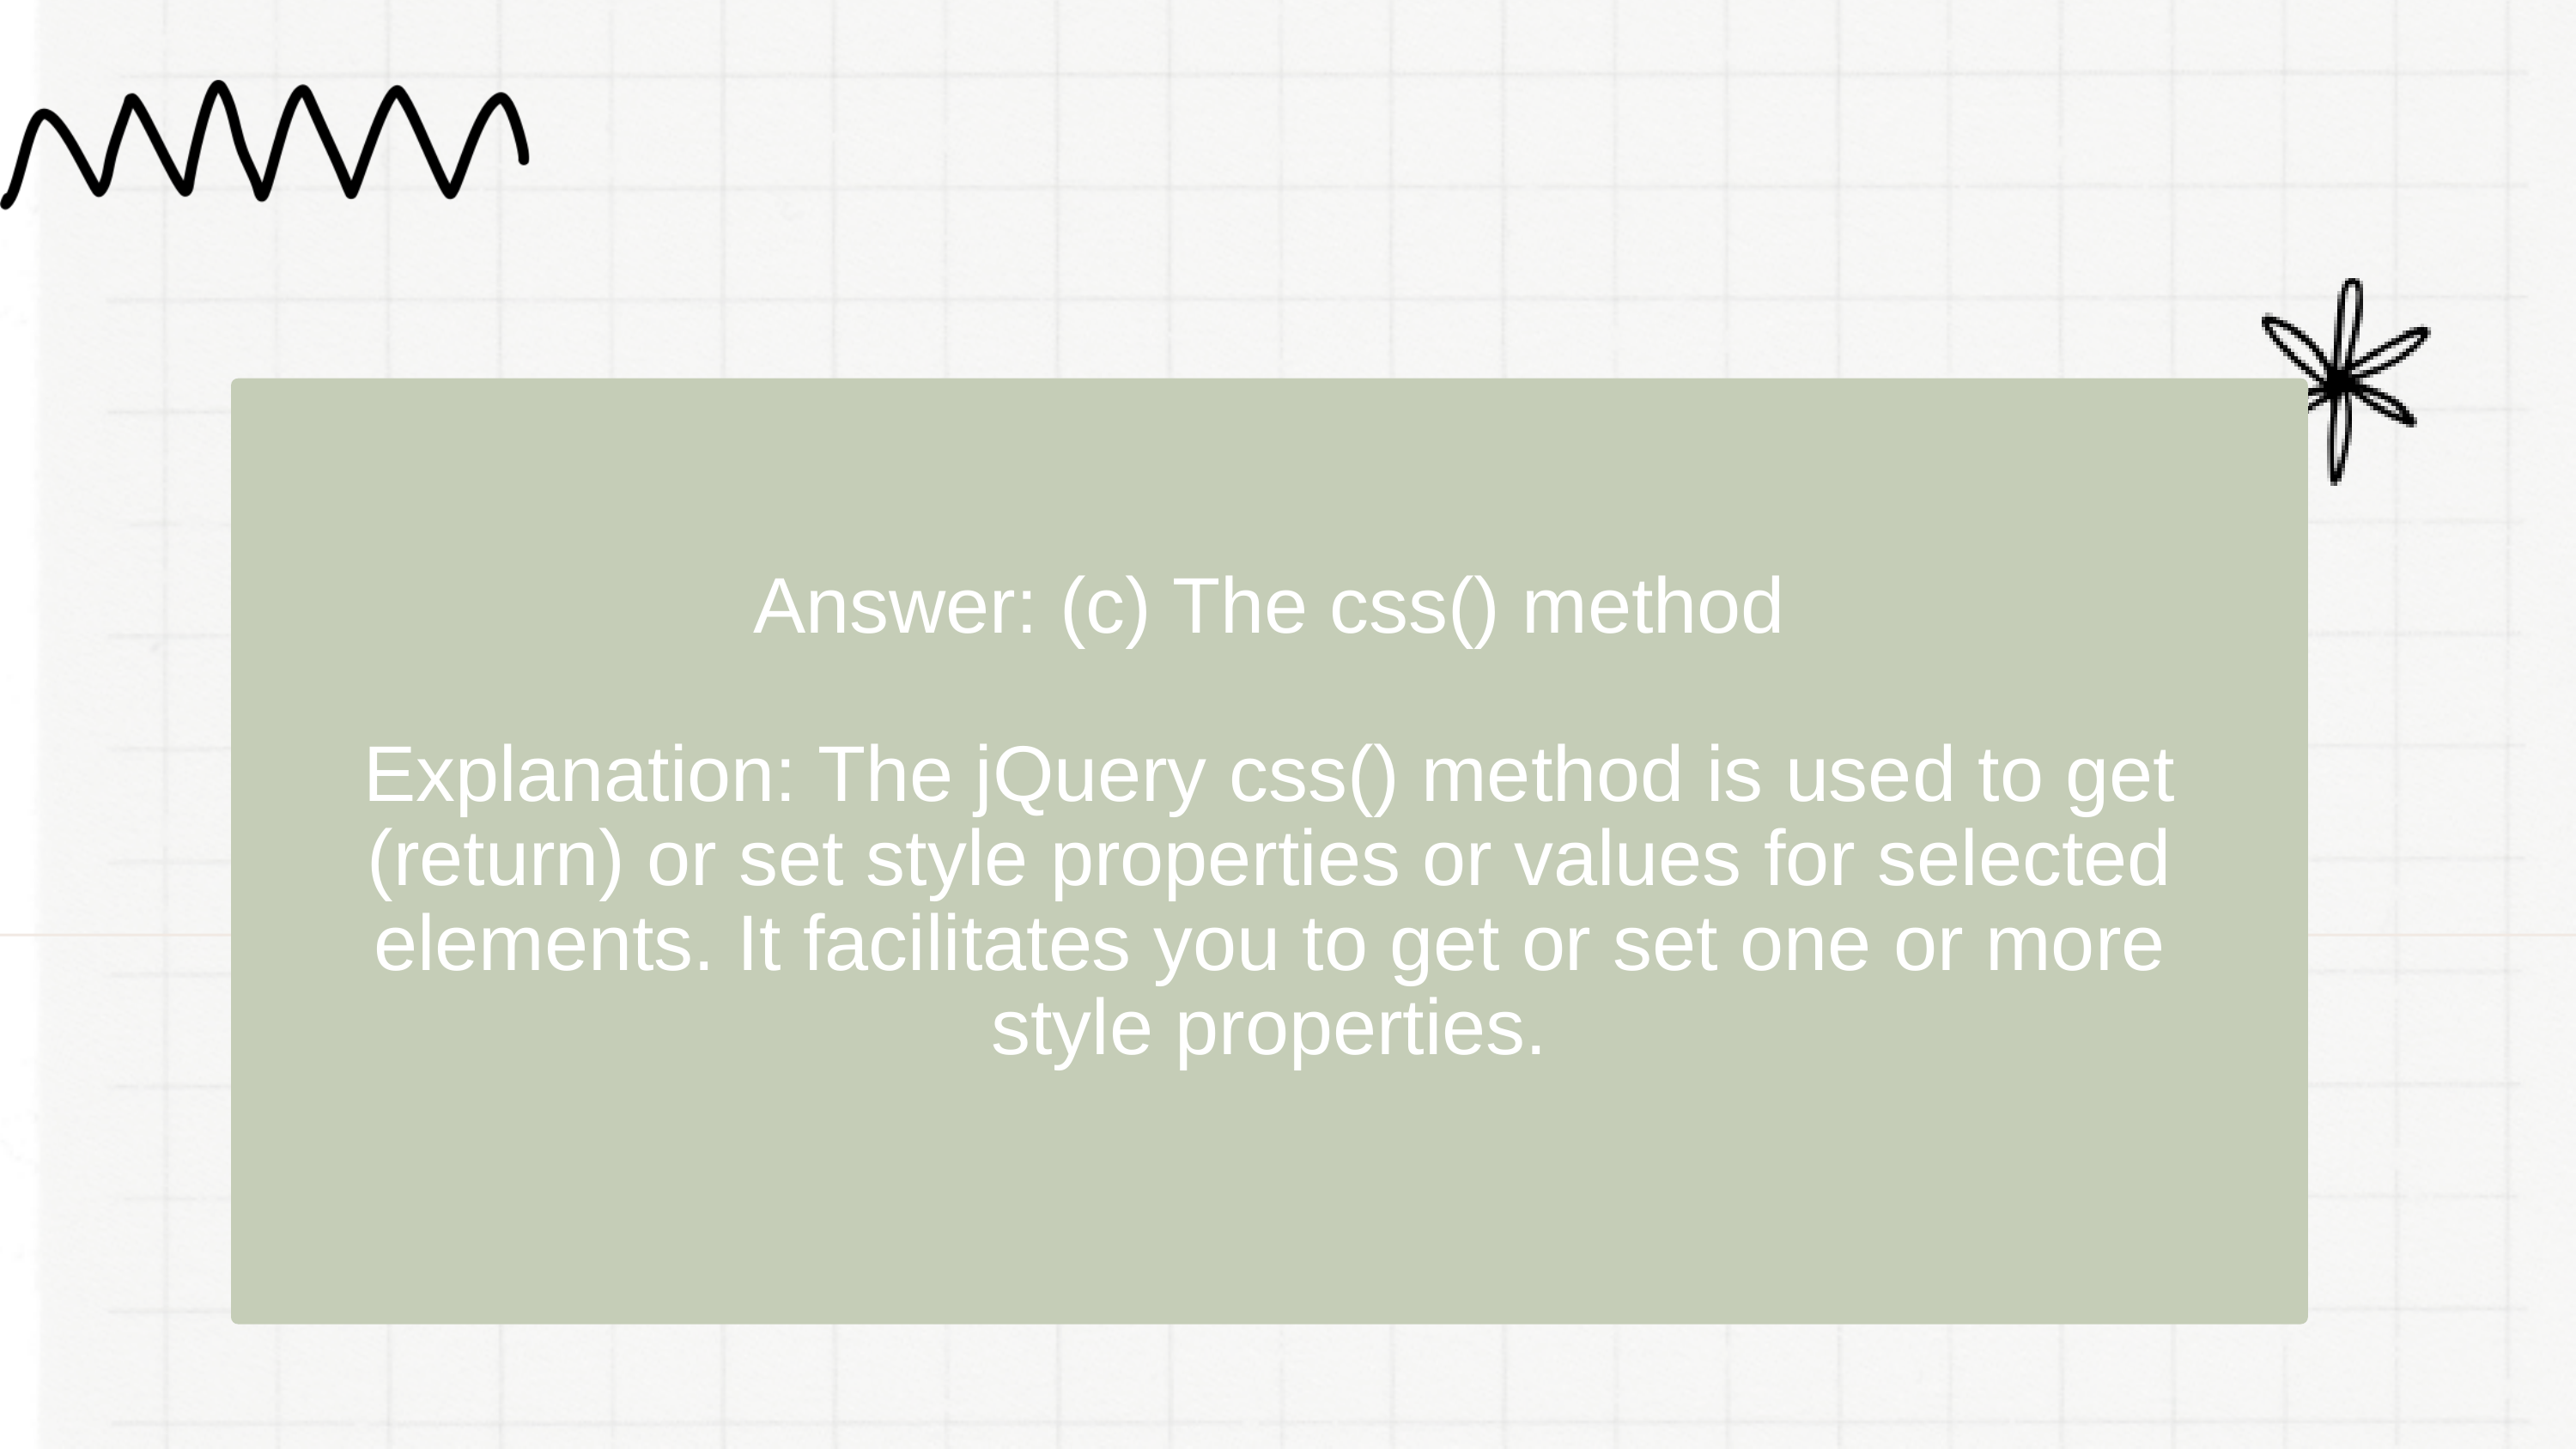

Answer: (c) The css() method

Explanation: The jQuery css() method is used to get (return) or set style properties or values for selected elements. It facilitates you to get or set one or more style properties.